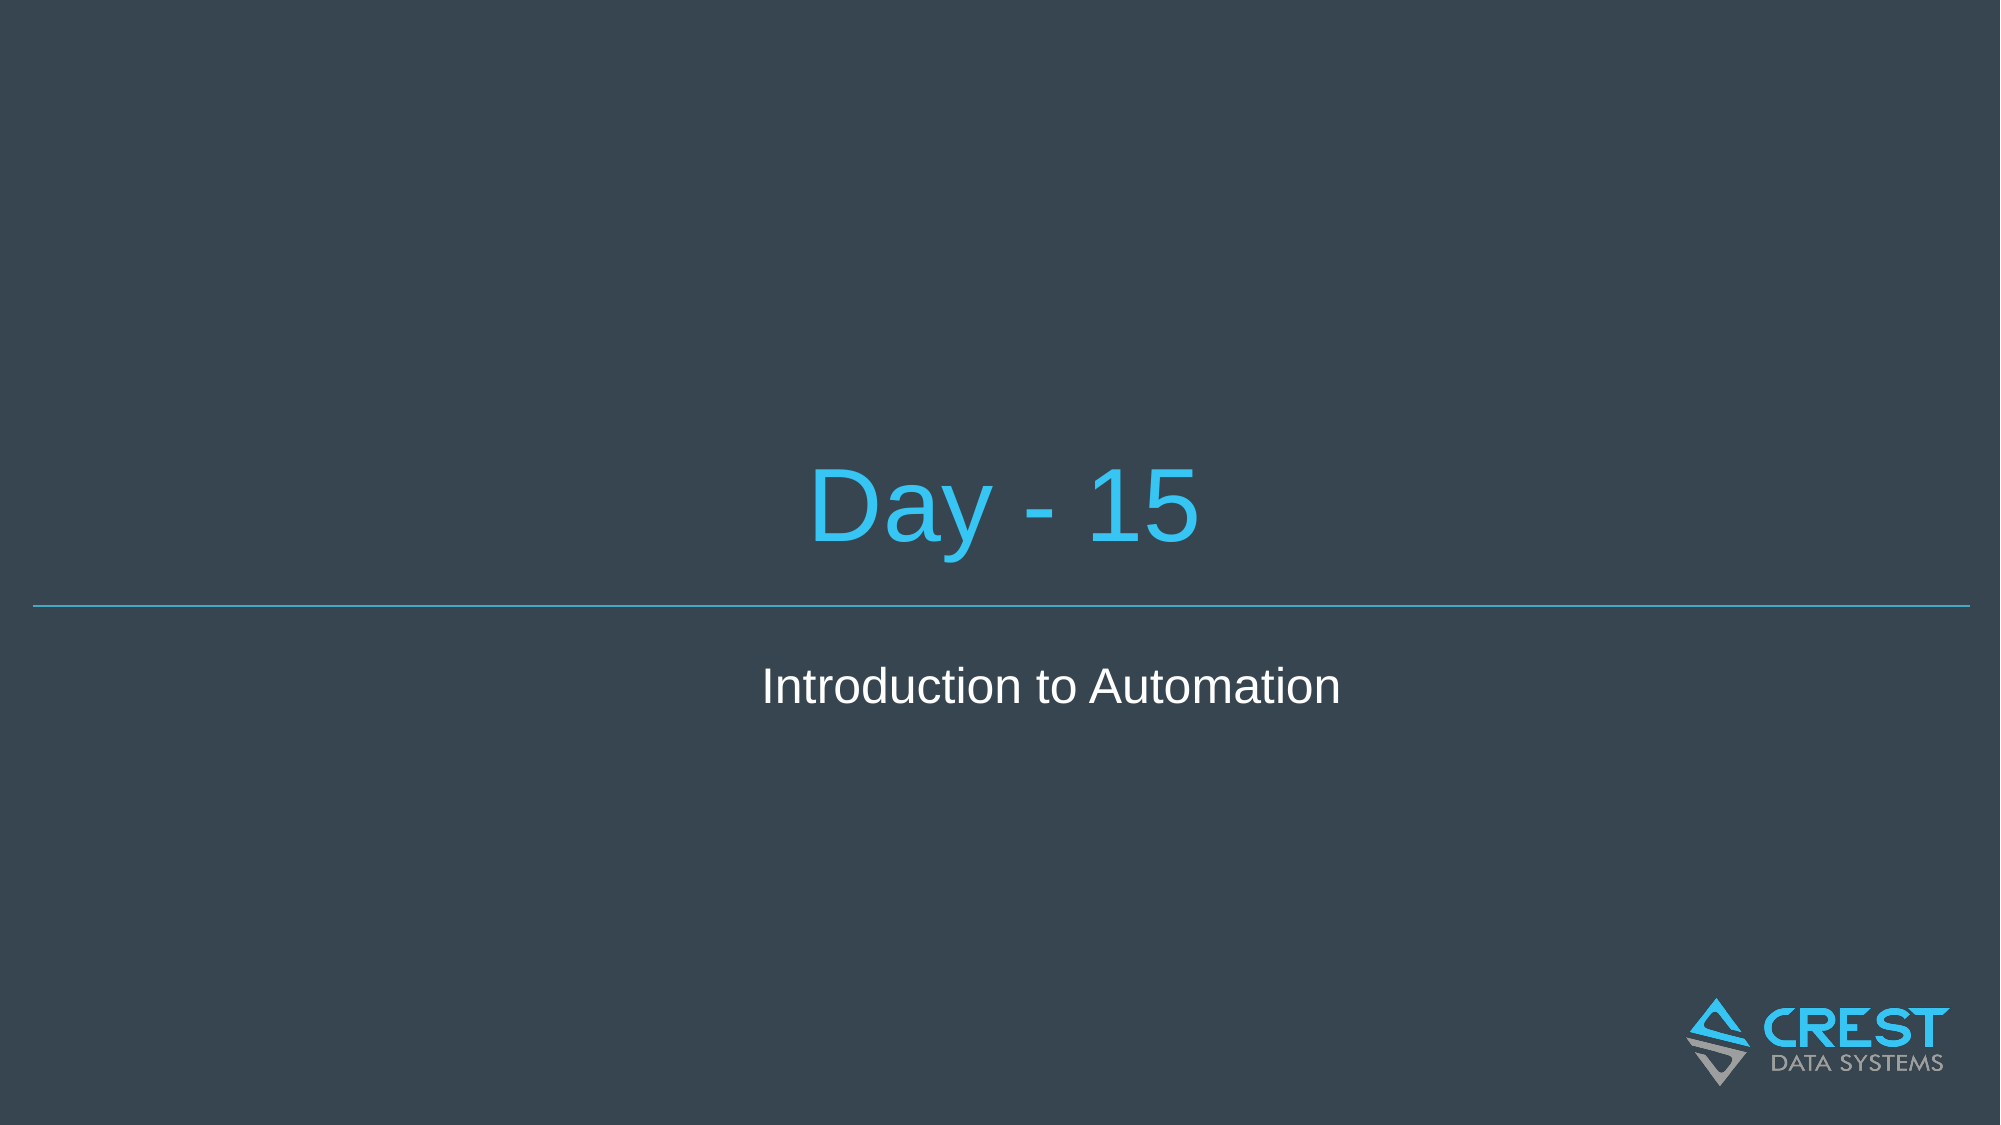

# Day - 15
Introduction to Automation